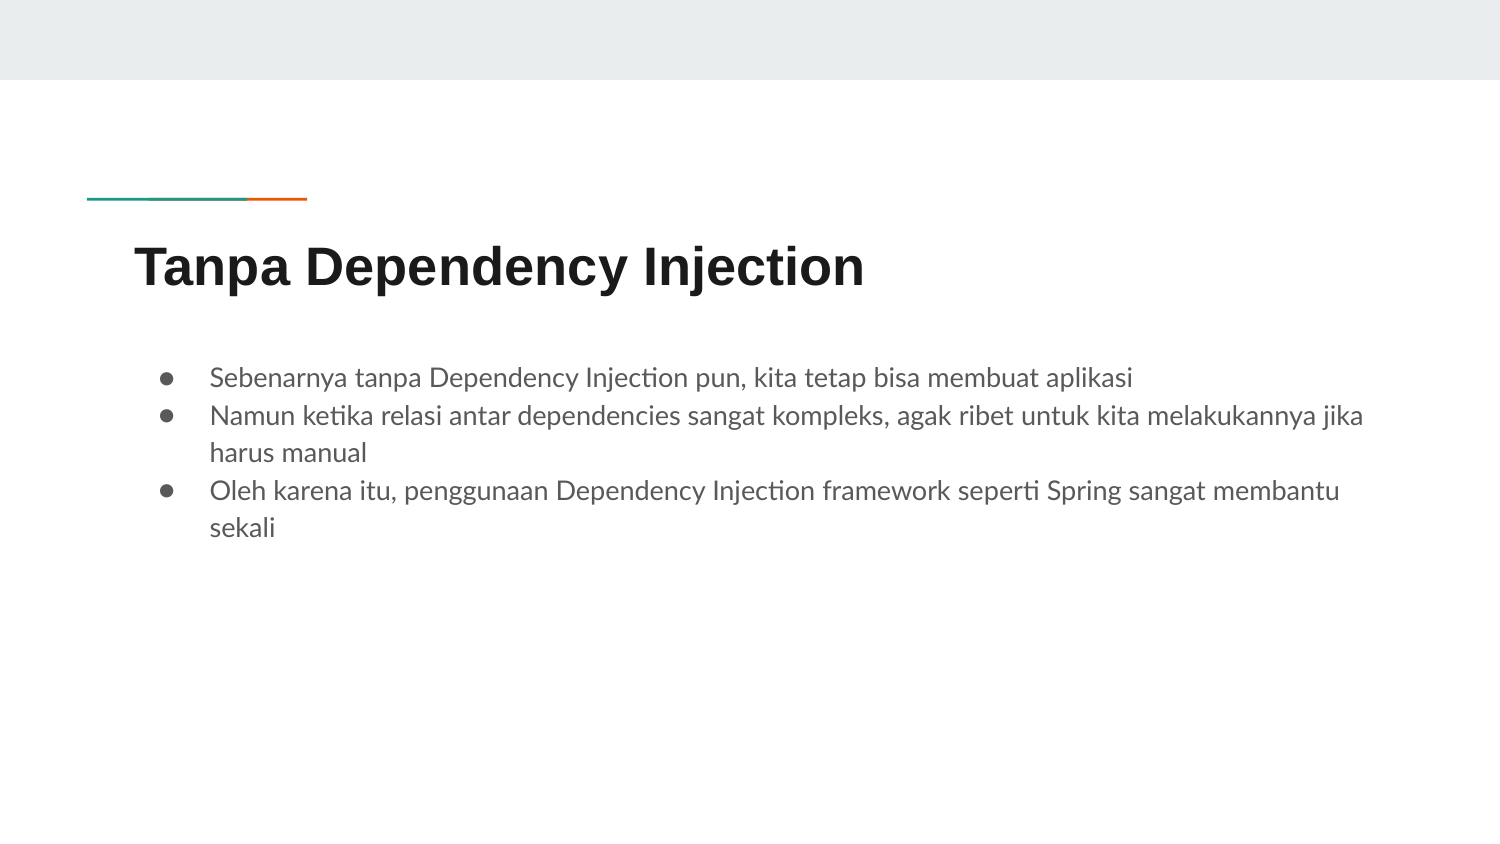

# Tanpa Dependency Injection
Sebenarnya tanpa Dependency Injection pun, kita tetap bisa membuat aplikasi
Namun ketika relasi antar dependencies sangat kompleks, agak ribet untuk kita melakukannya jika harus manual
Oleh karena itu, penggunaan Dependency Injection framework seperti Spring sangat membantu sekali